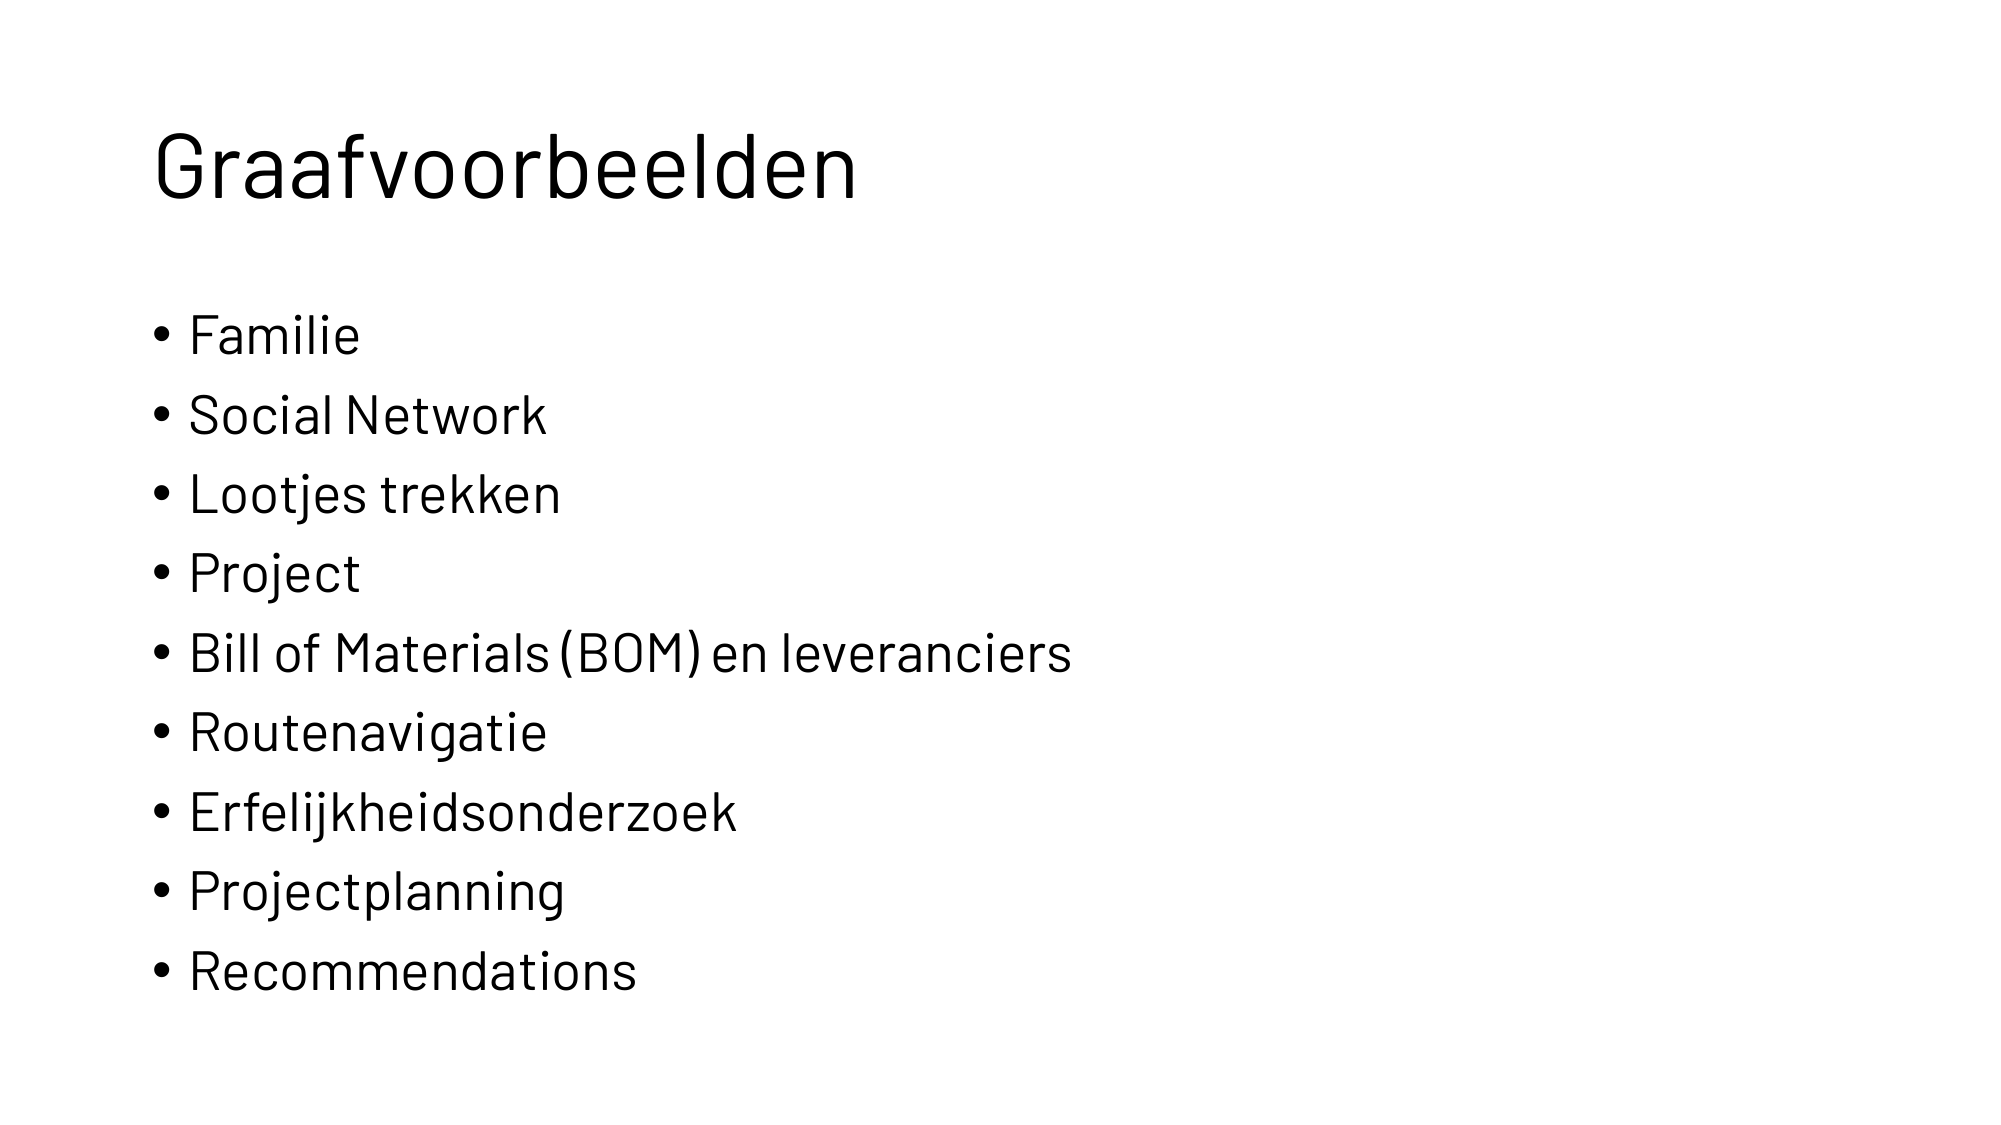

# Graafvoorbeelden
Familie
Social Network
Lootjes trekken
Project
Bill of Materials (BOM) en leveranciers
Routenavigatie
Erfelijkheidsonderzoek
Projectplanning
Recommendations